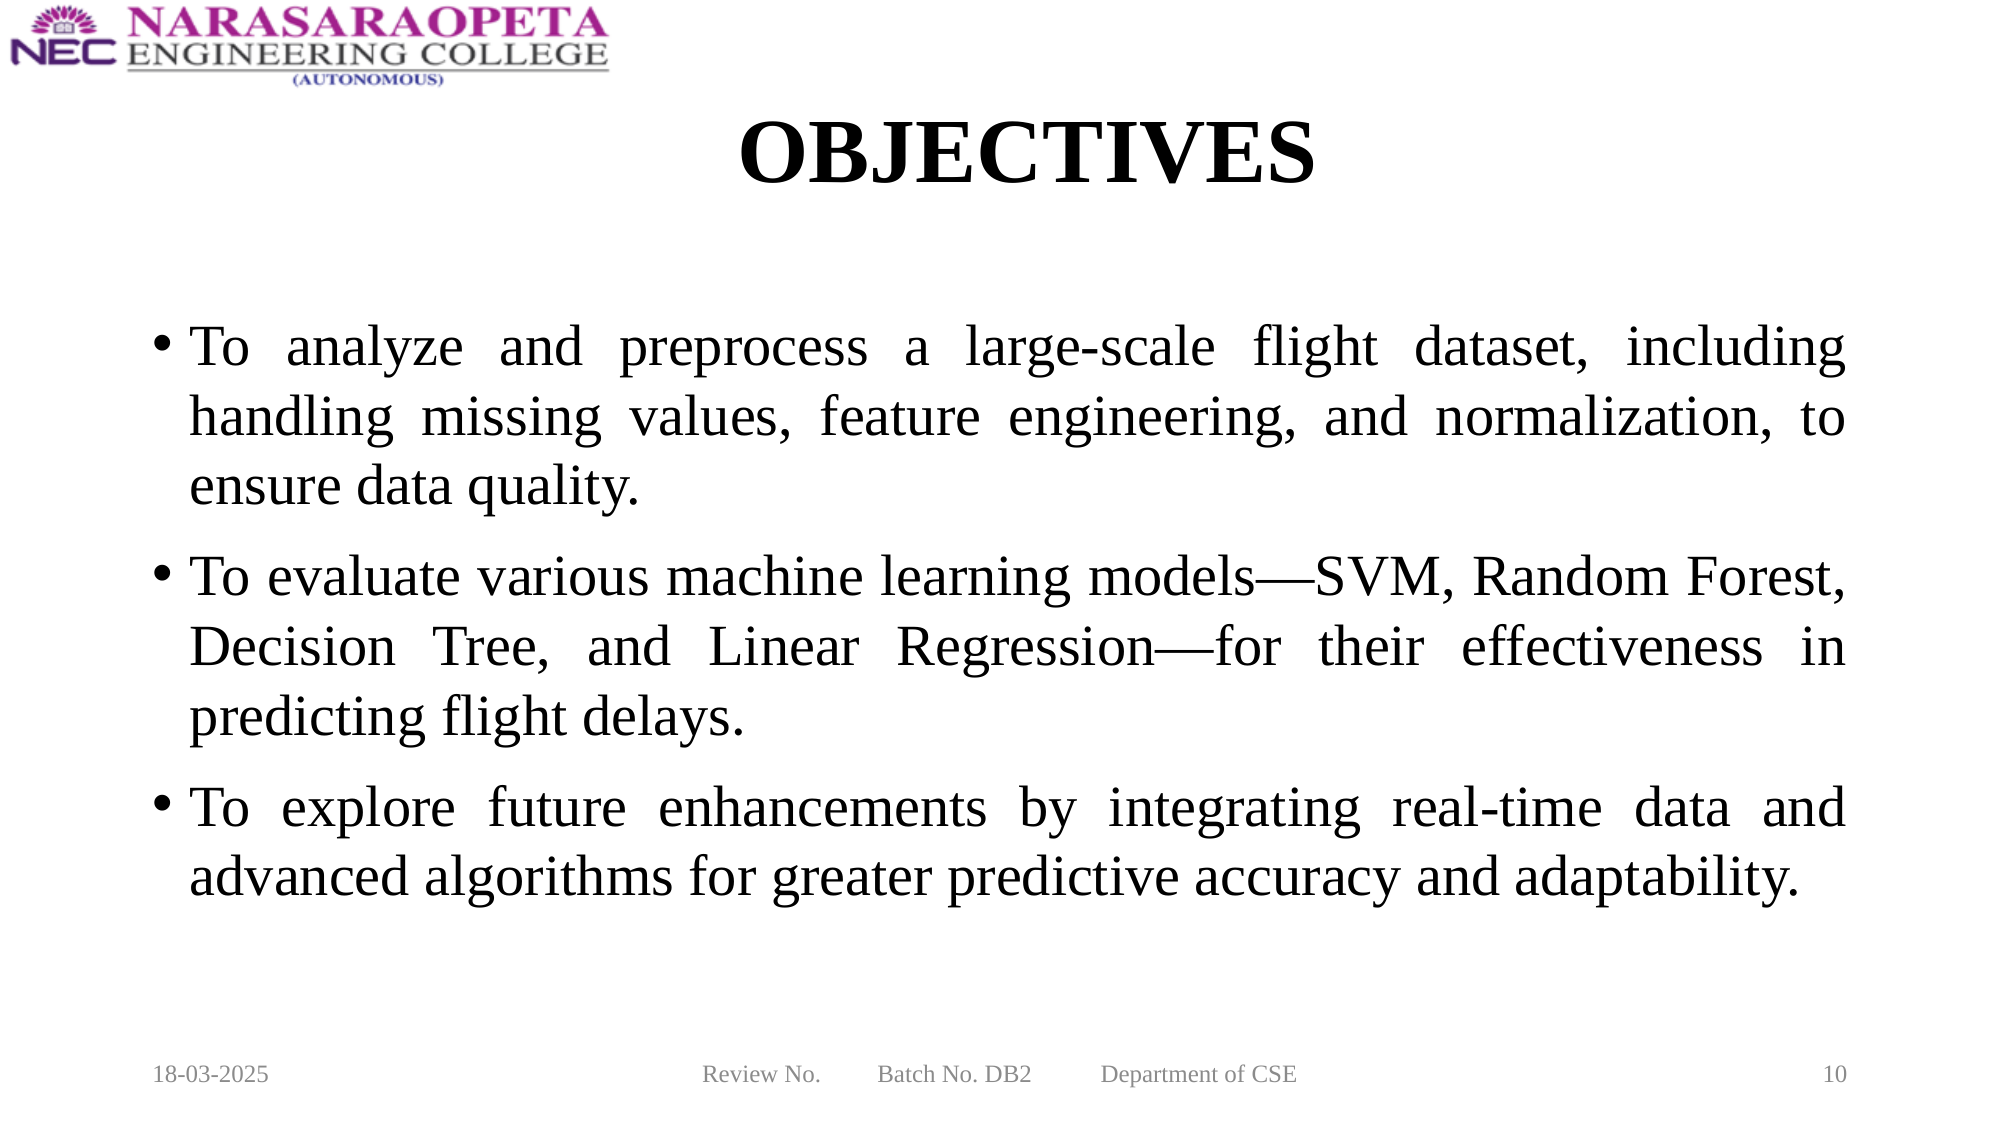

# OBJECTIVES
To analyze and preprocess a large-scale flight dataset, including handling missing values, feature engineering, and normalization, to ensure data quality.
To evaluate various machine learning models—SVM, Random Forest, Decision Tree, and Linear Regression—for their effectiveness in predicting flight delays.
To explore future enhancements by integrating real-time data and advanced algorithms for greater predictive accuracy and adaptability.

18-03-2025
Review No.         Batch No. DB2           Department of CSE
10